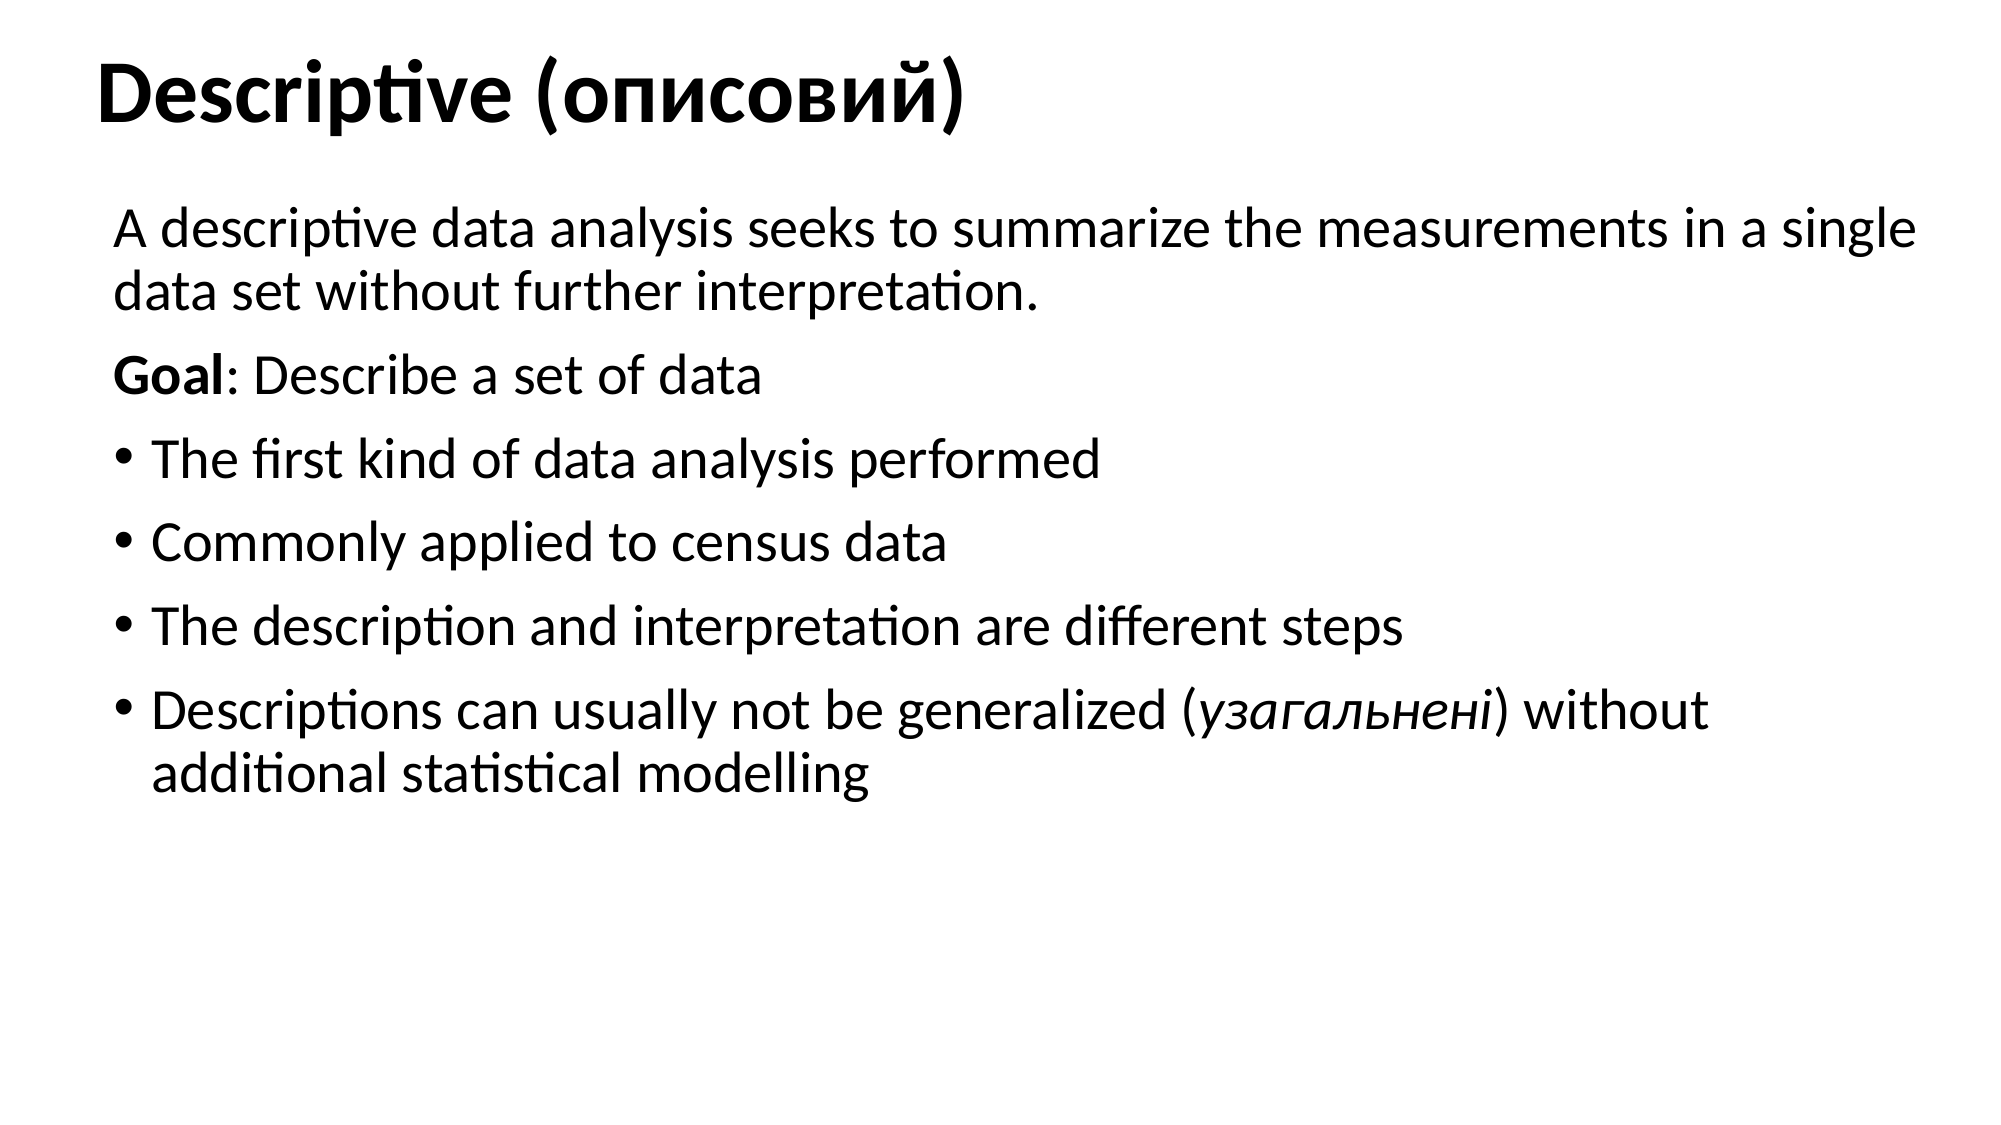

Descriptive (описовий)
A descriptive data analysis seeks to summarize the measurements in a single data set without further interpretation.
Goal: Describe a set of data
The first kind of data analysis performed
Commonly applied to census data
The description and interpretation are different steps
Descriptions can usually not be generalized (узагальнені) without additional statistical modelling